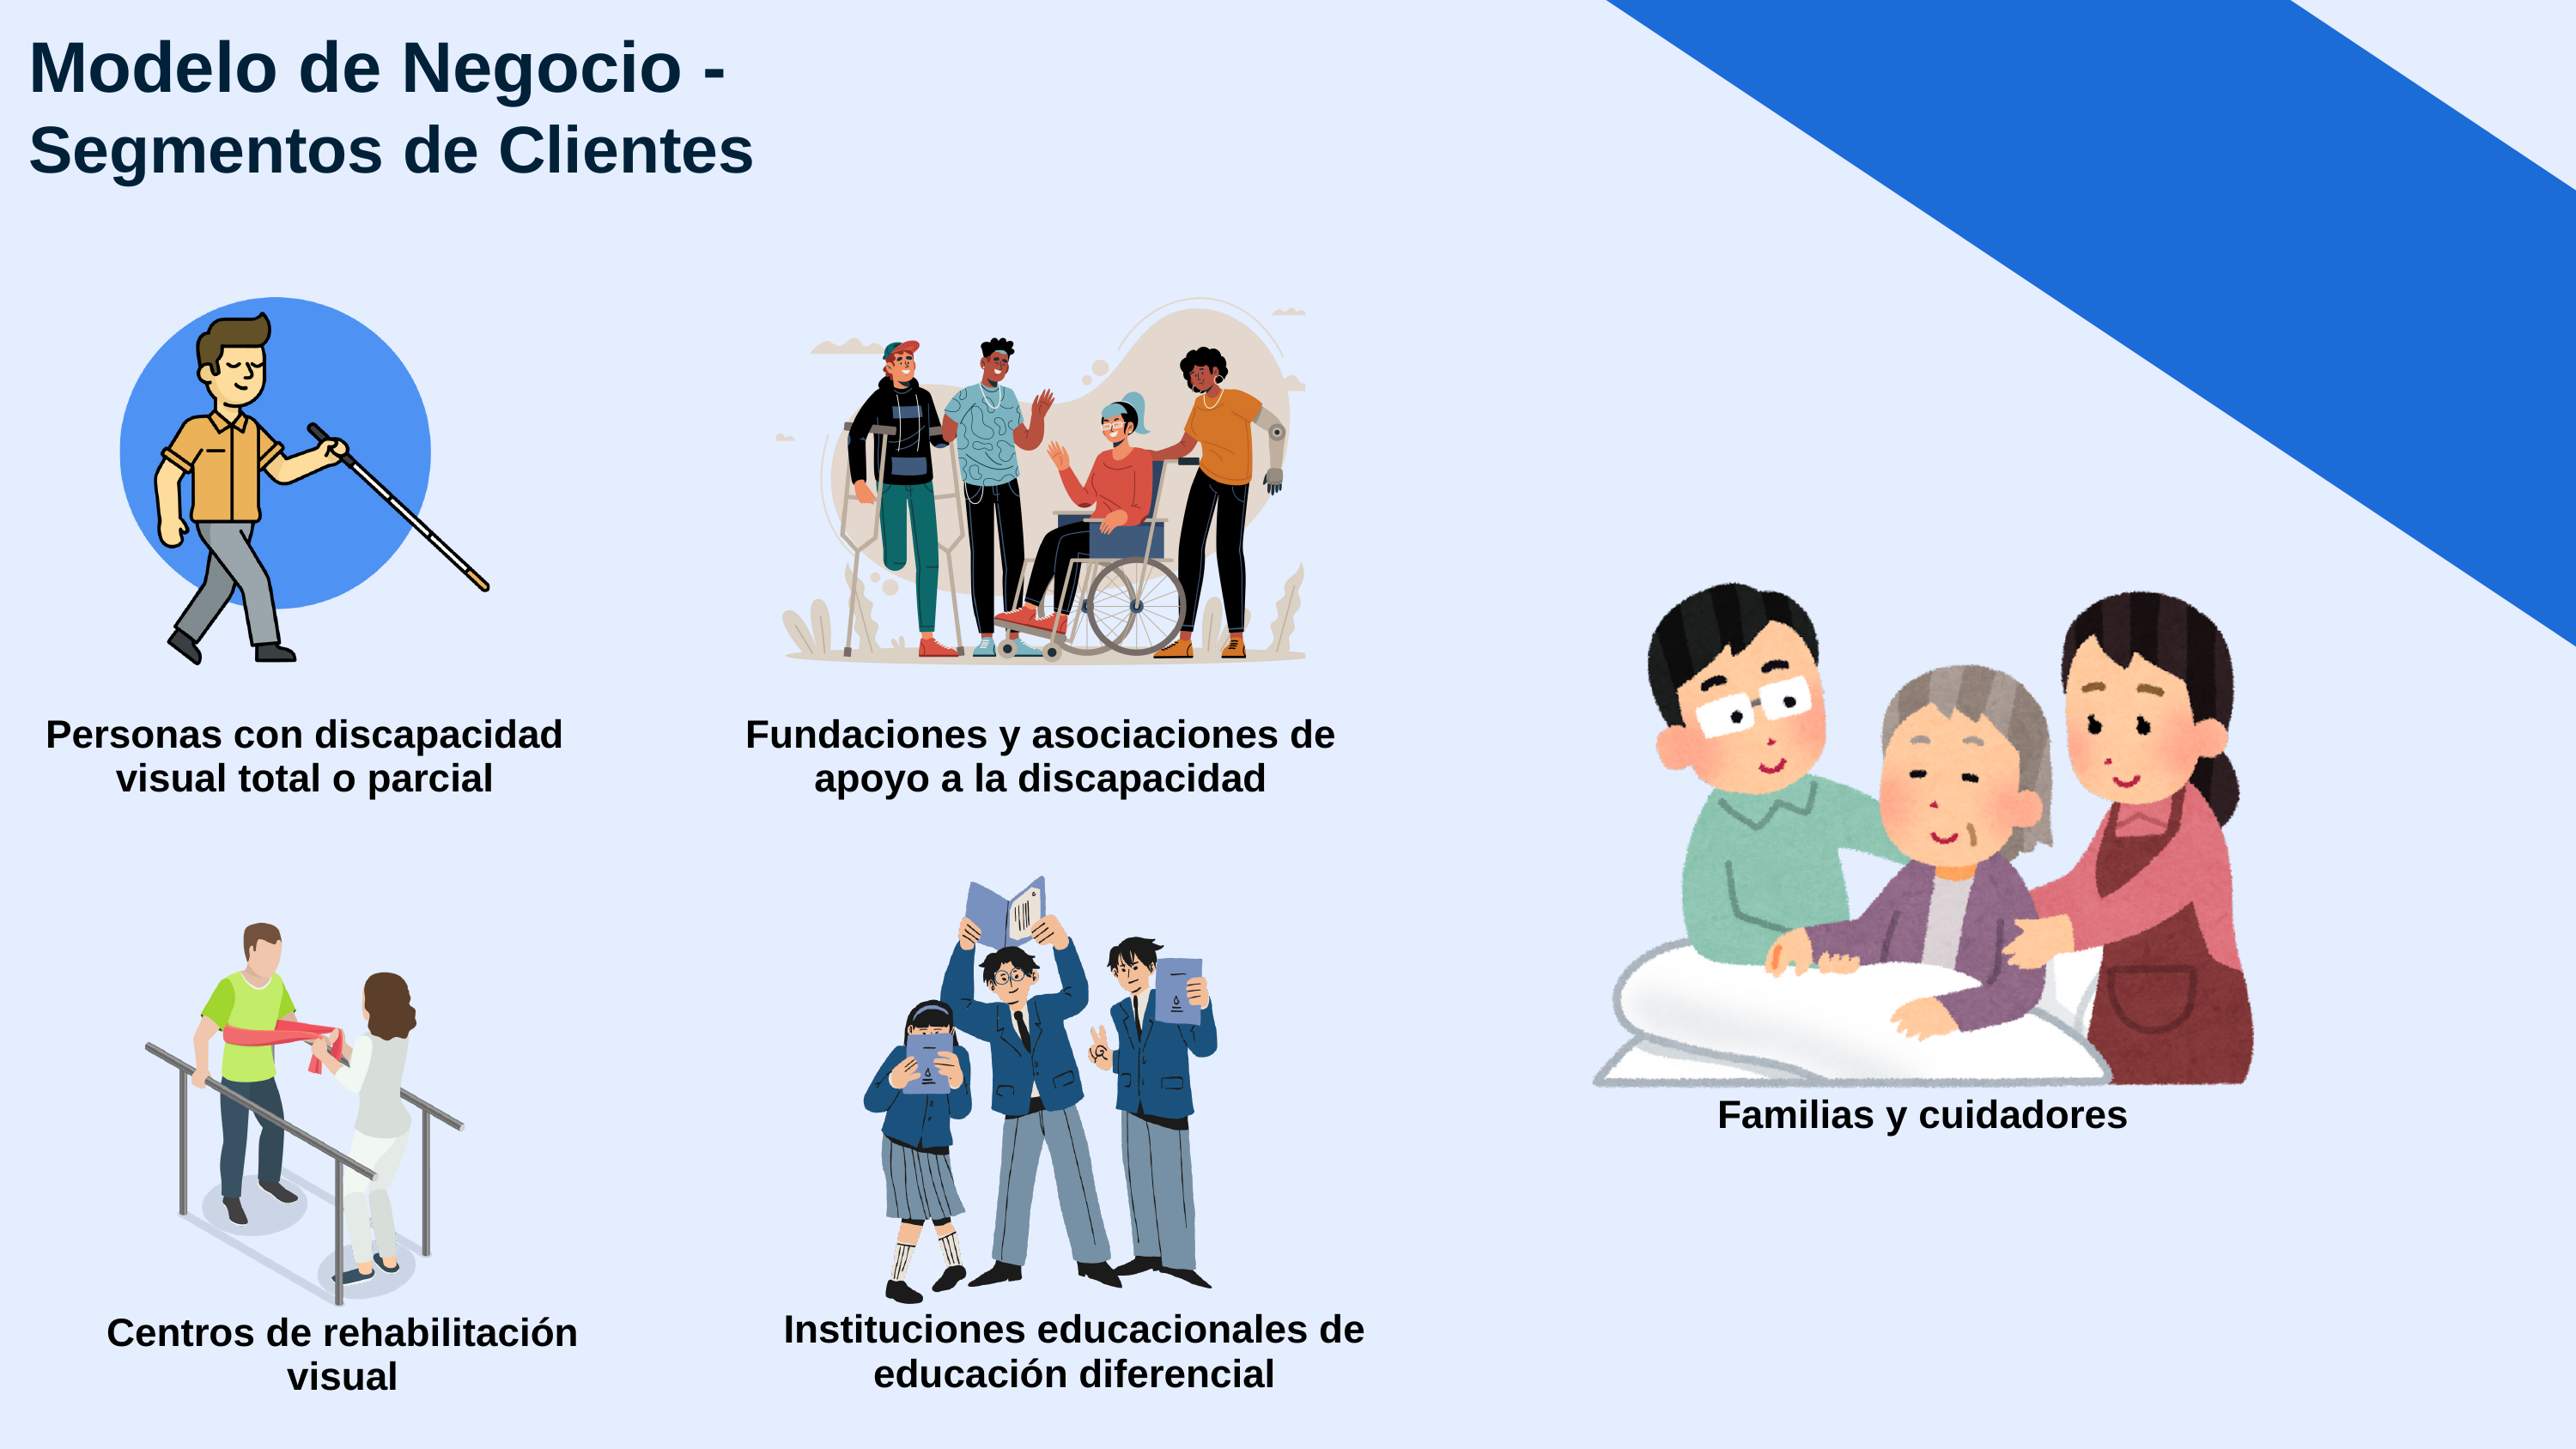

Modelo de Negocio -
Segmentos de Clientes

Personas con discapacidad visual total o parcial
Fundaciones y asociaciones de apoyo a la discapacidad

Familias y cuidadores

Instituciones educacionales de educación diferencial
Centros de rehabilitación visual